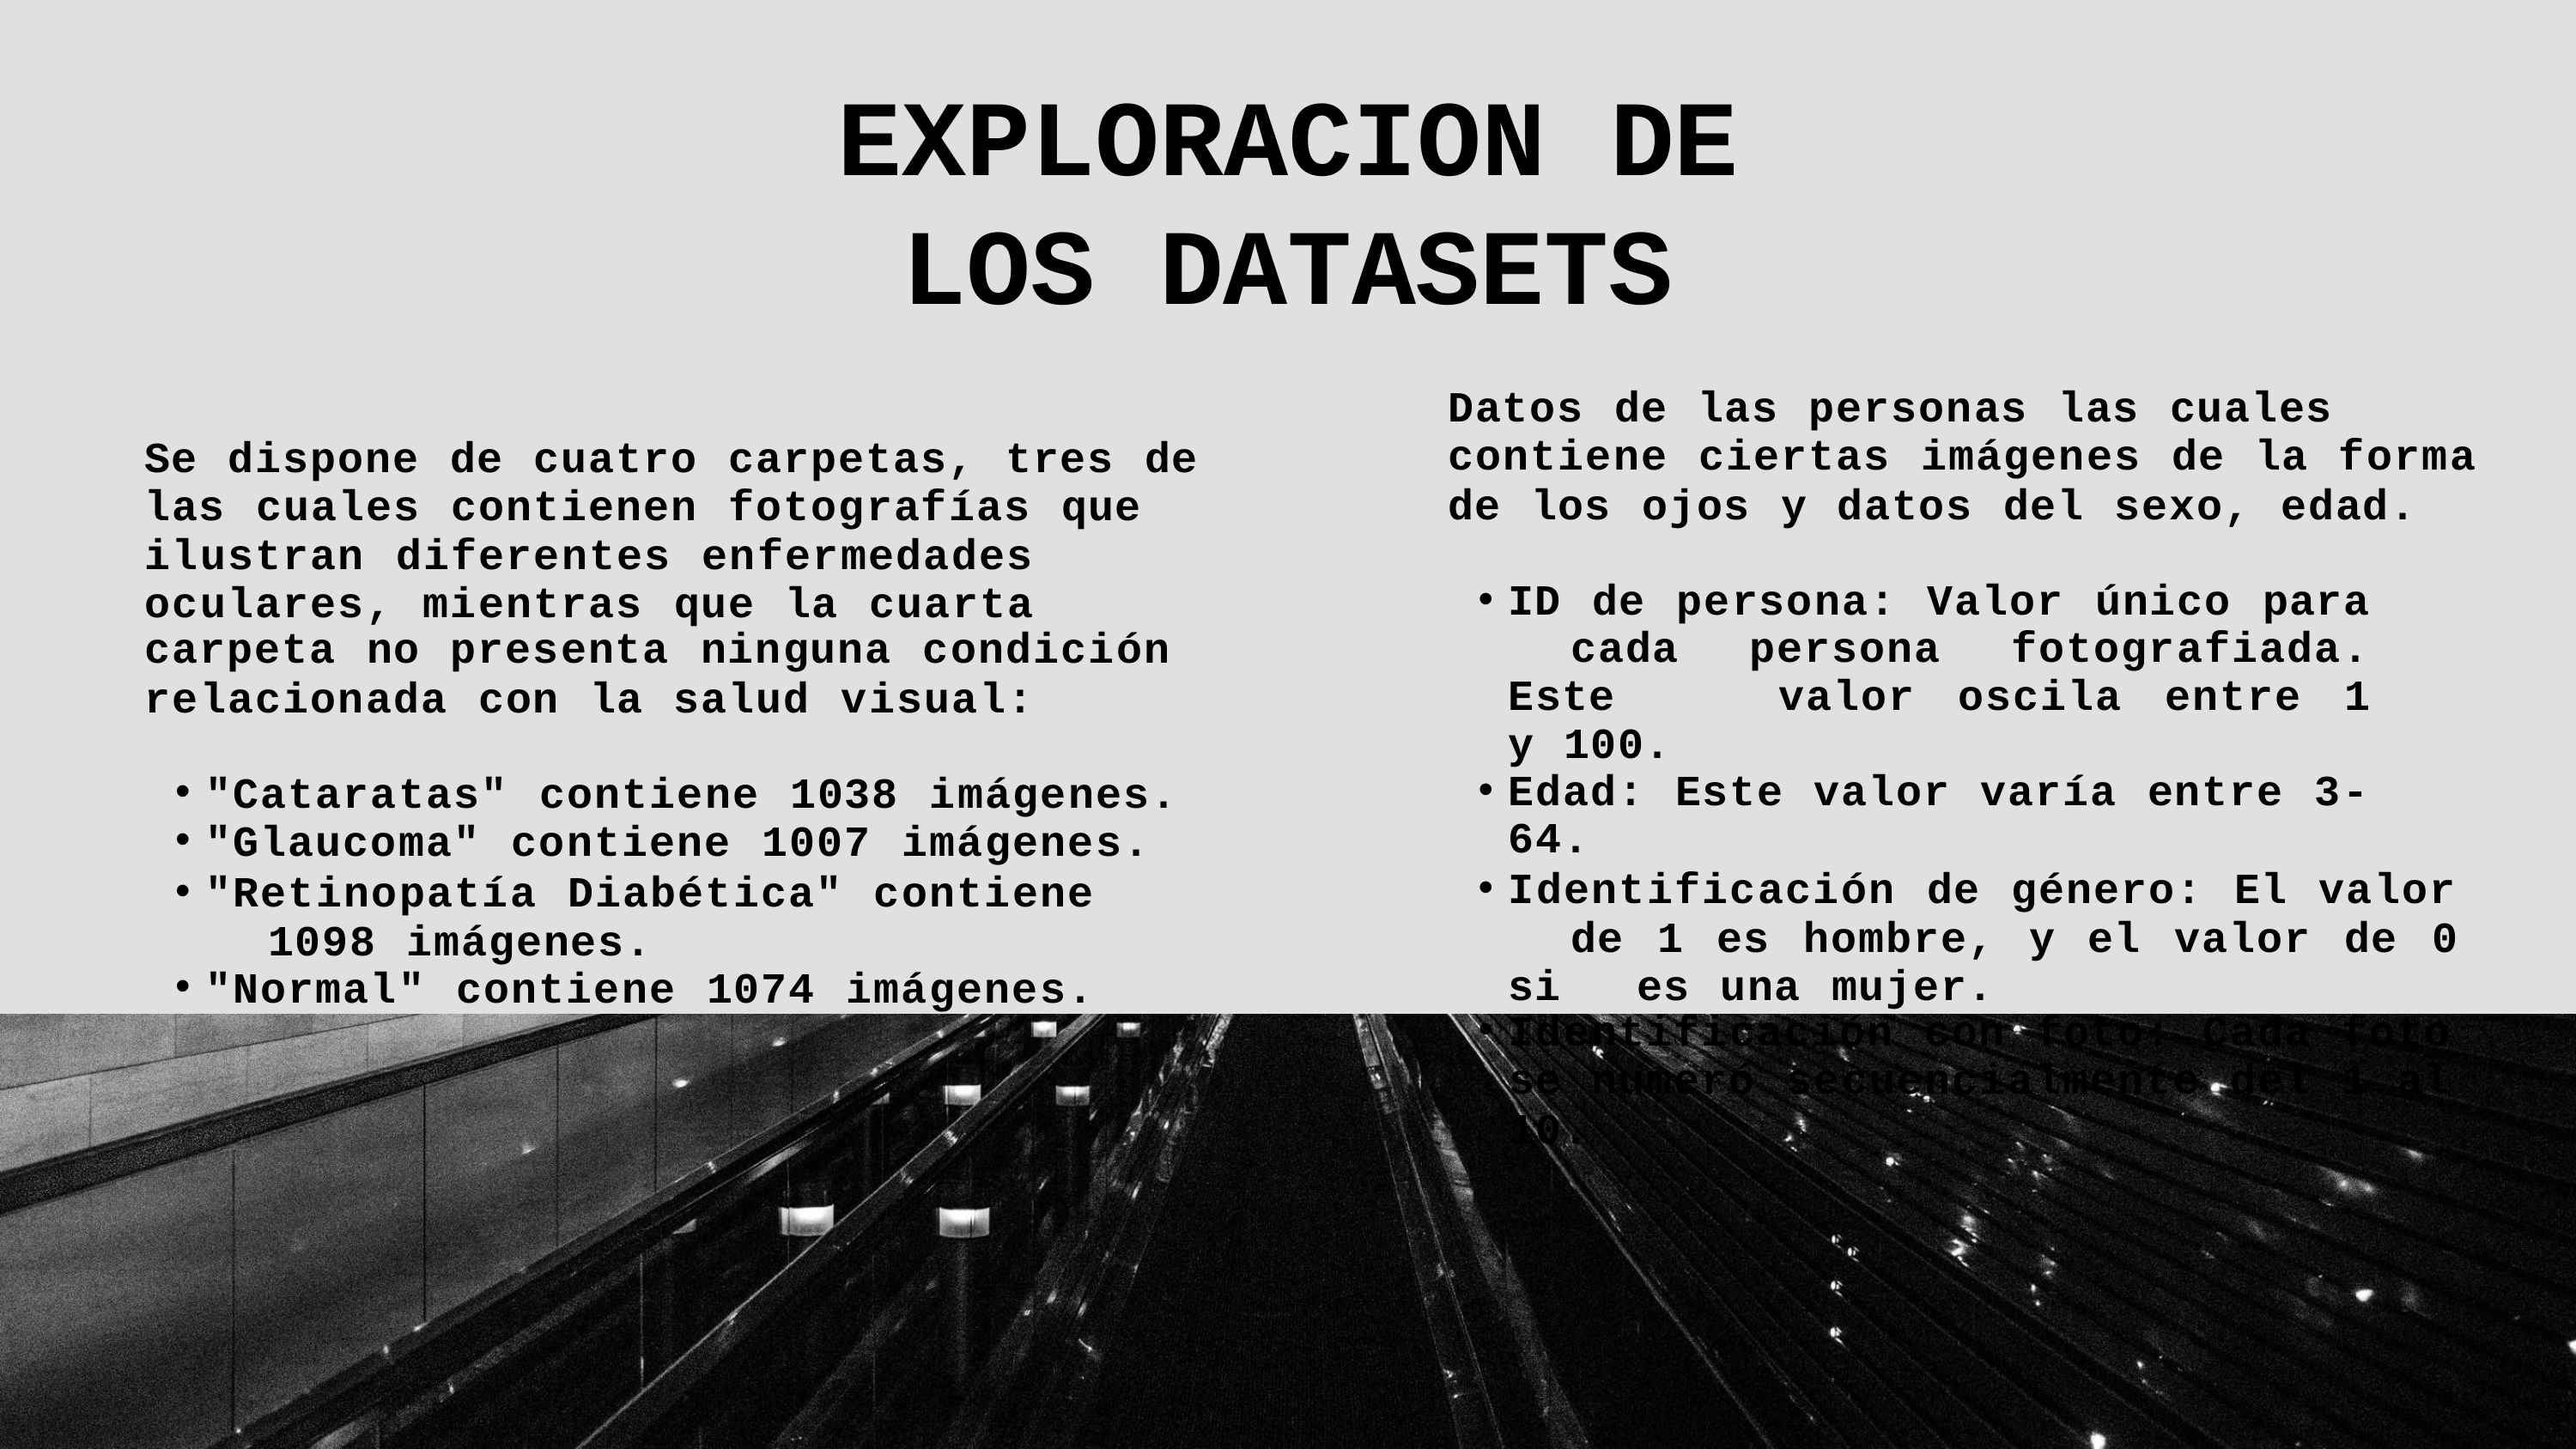

# EXPLORACION DE LOS DATASETS
Datos de las personas las cuales
contiene ciertas imágenes de la forma
de los ojos y datos del sexo, edad.
ID de persona: Valor único para 	cada persona fotografiada. Este 	valor oscila entre 1 y 100.
Edad: Este valor varía entre 3-64.
Identificación de género: El valor 	de 1 es hombre, y el valor de 0 si 	es una mujer.
Identificación con foto: Cada foto
se numeró secuencialmente del 1 al
10.
Se dispone de cuatro carpetas, tres de las cuales contienen fotografías que ilustran diferentes enfermedades oculares, mientras que la cuarta
carpeta no presenta ninguna condición
relacionada con la salud visual:
"Cataratas" contiene 1038 imágenes.
"Glaucoma" contiene 1007 imágenes.
"Retinopatía Diabética" contiene 	1098 imágenes.
"Normal" contiene 1074 imágenes.